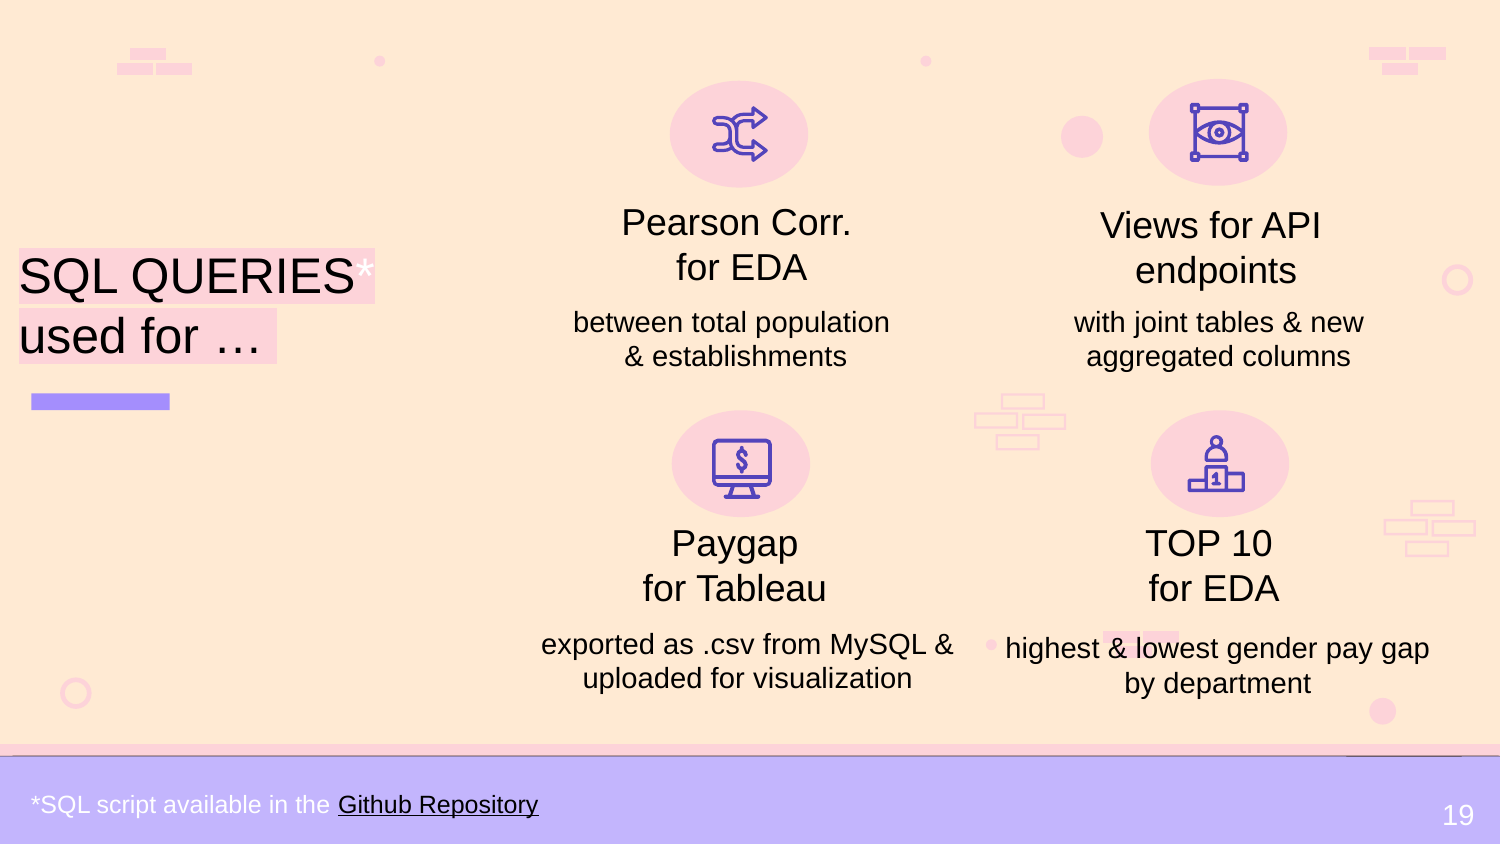

Pearson Corr.
for EDA
Views for API
endpoints
# SQL QUERIES* used for …
between total population
& establishments
with joint tables & new aggregated columns

Paygap
for Tableau
TOP 10
for EDA
exported as .csv from MySQL & uploaded for visualization
highest & lowest gender pay gap by department
*SQL script available in the Github Repository
19